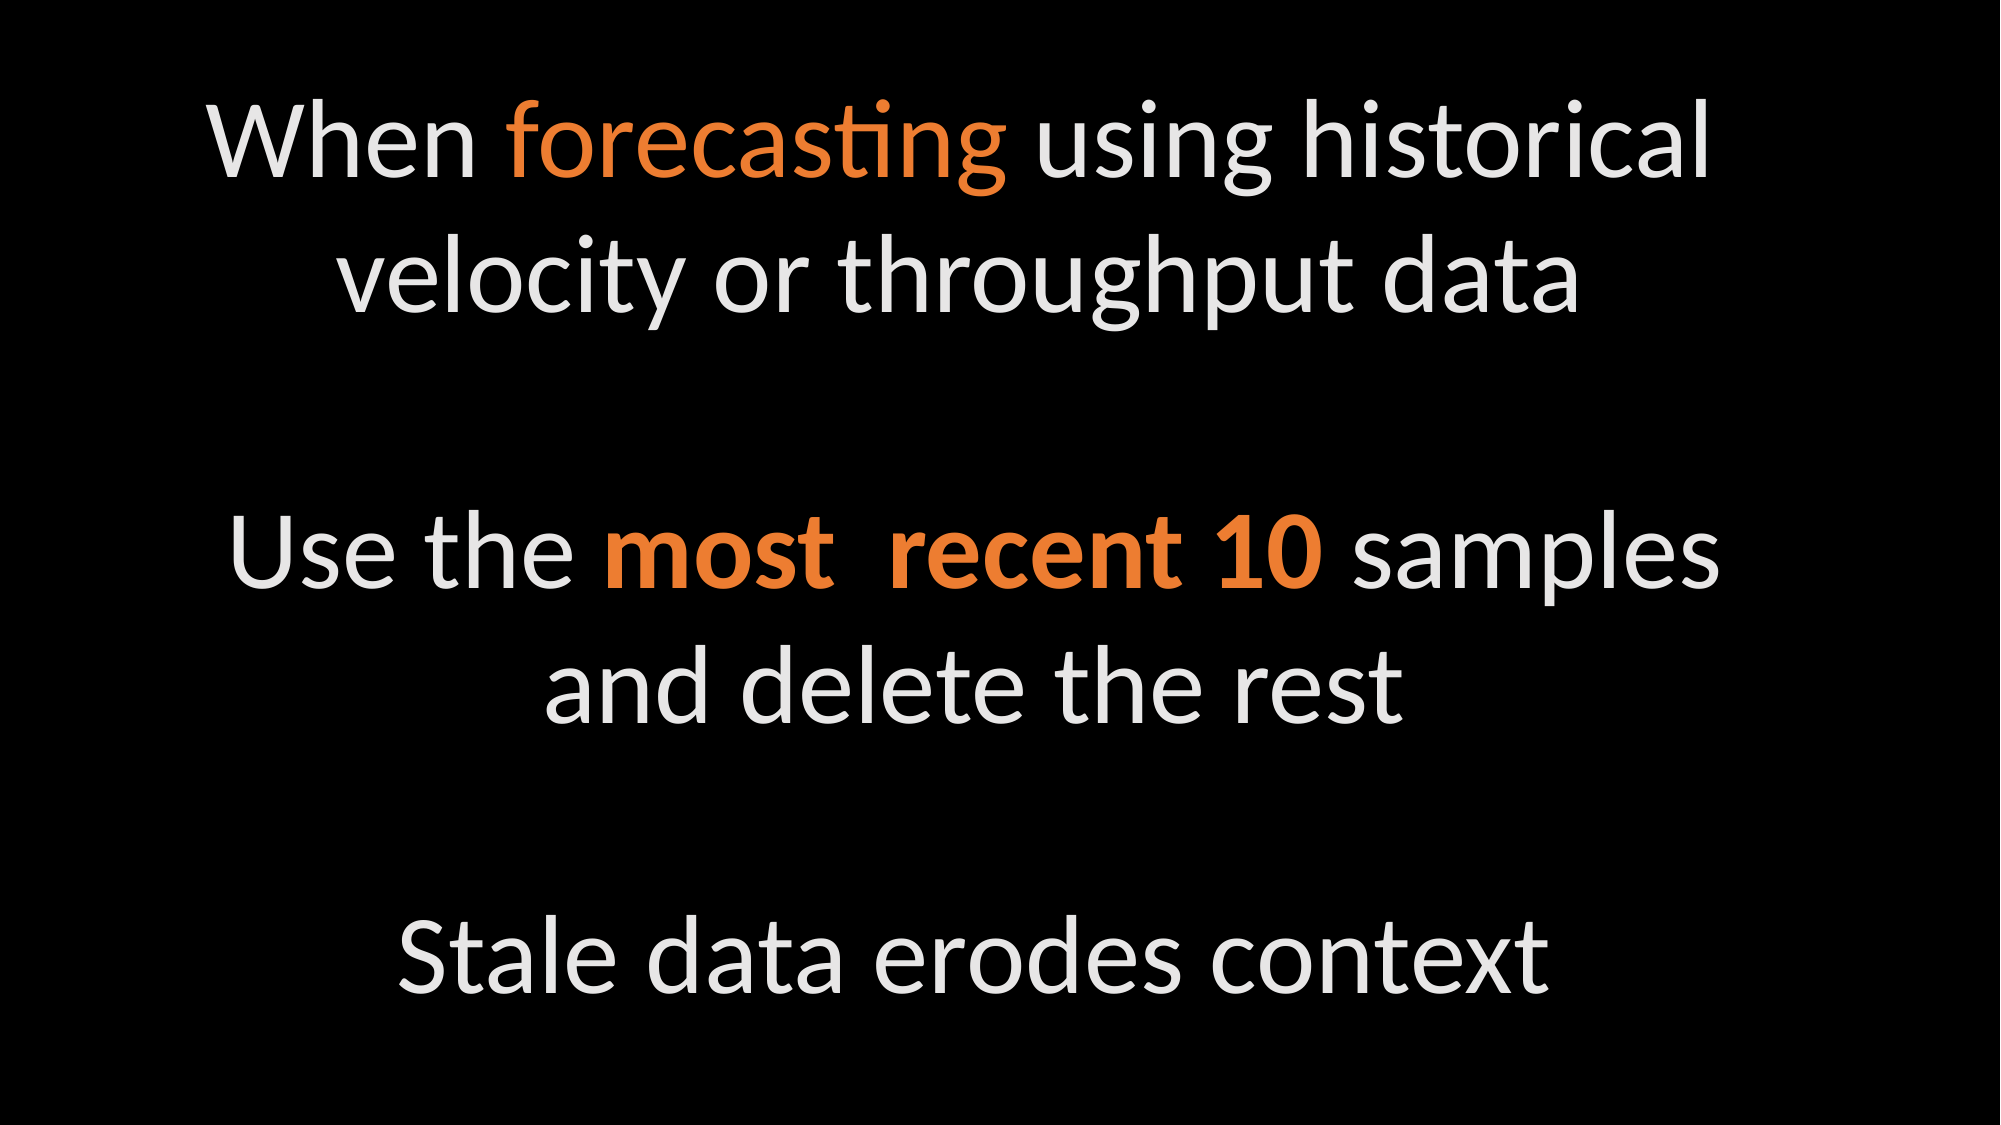

When forecasting using historical velocity or throughput data
Use the most  recent 10 samples and delete the rest

Stale data erodes context